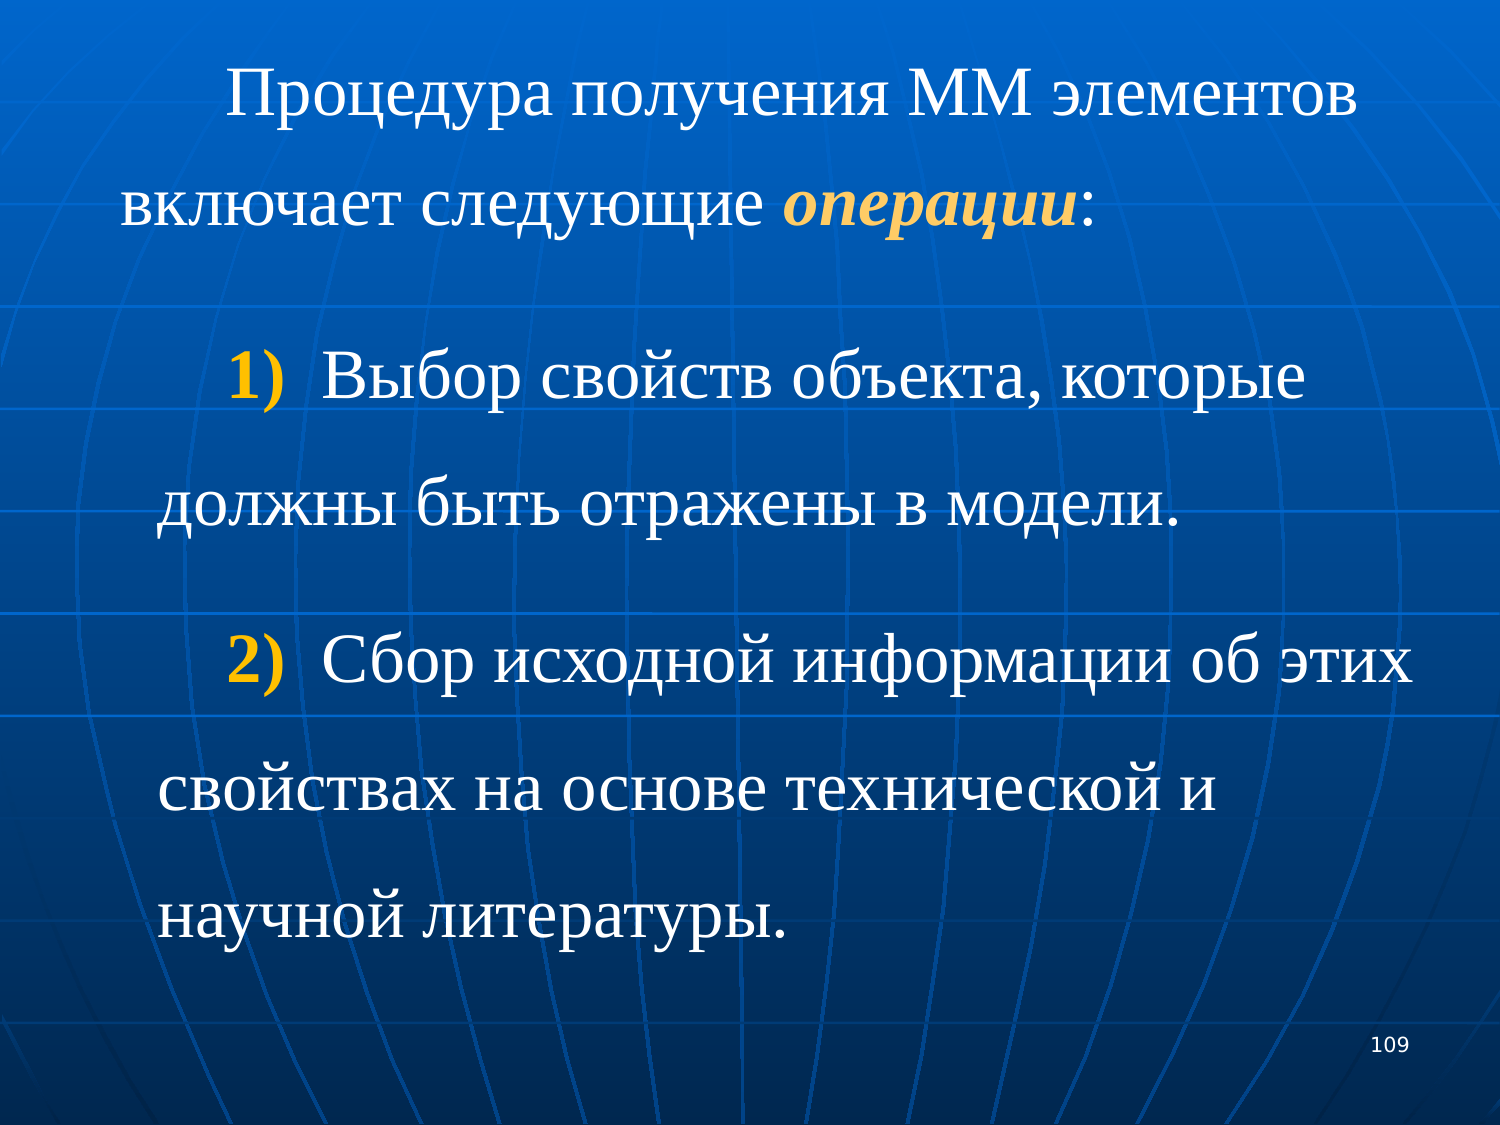

Процедура получения ММ элементов включает следующие операции:

      1)  Выбор свойств объекта, которые должны быть отражены в модели.

      2)  Сбор исходной информации об этих свойствах на основе технической и научной литературы.

109